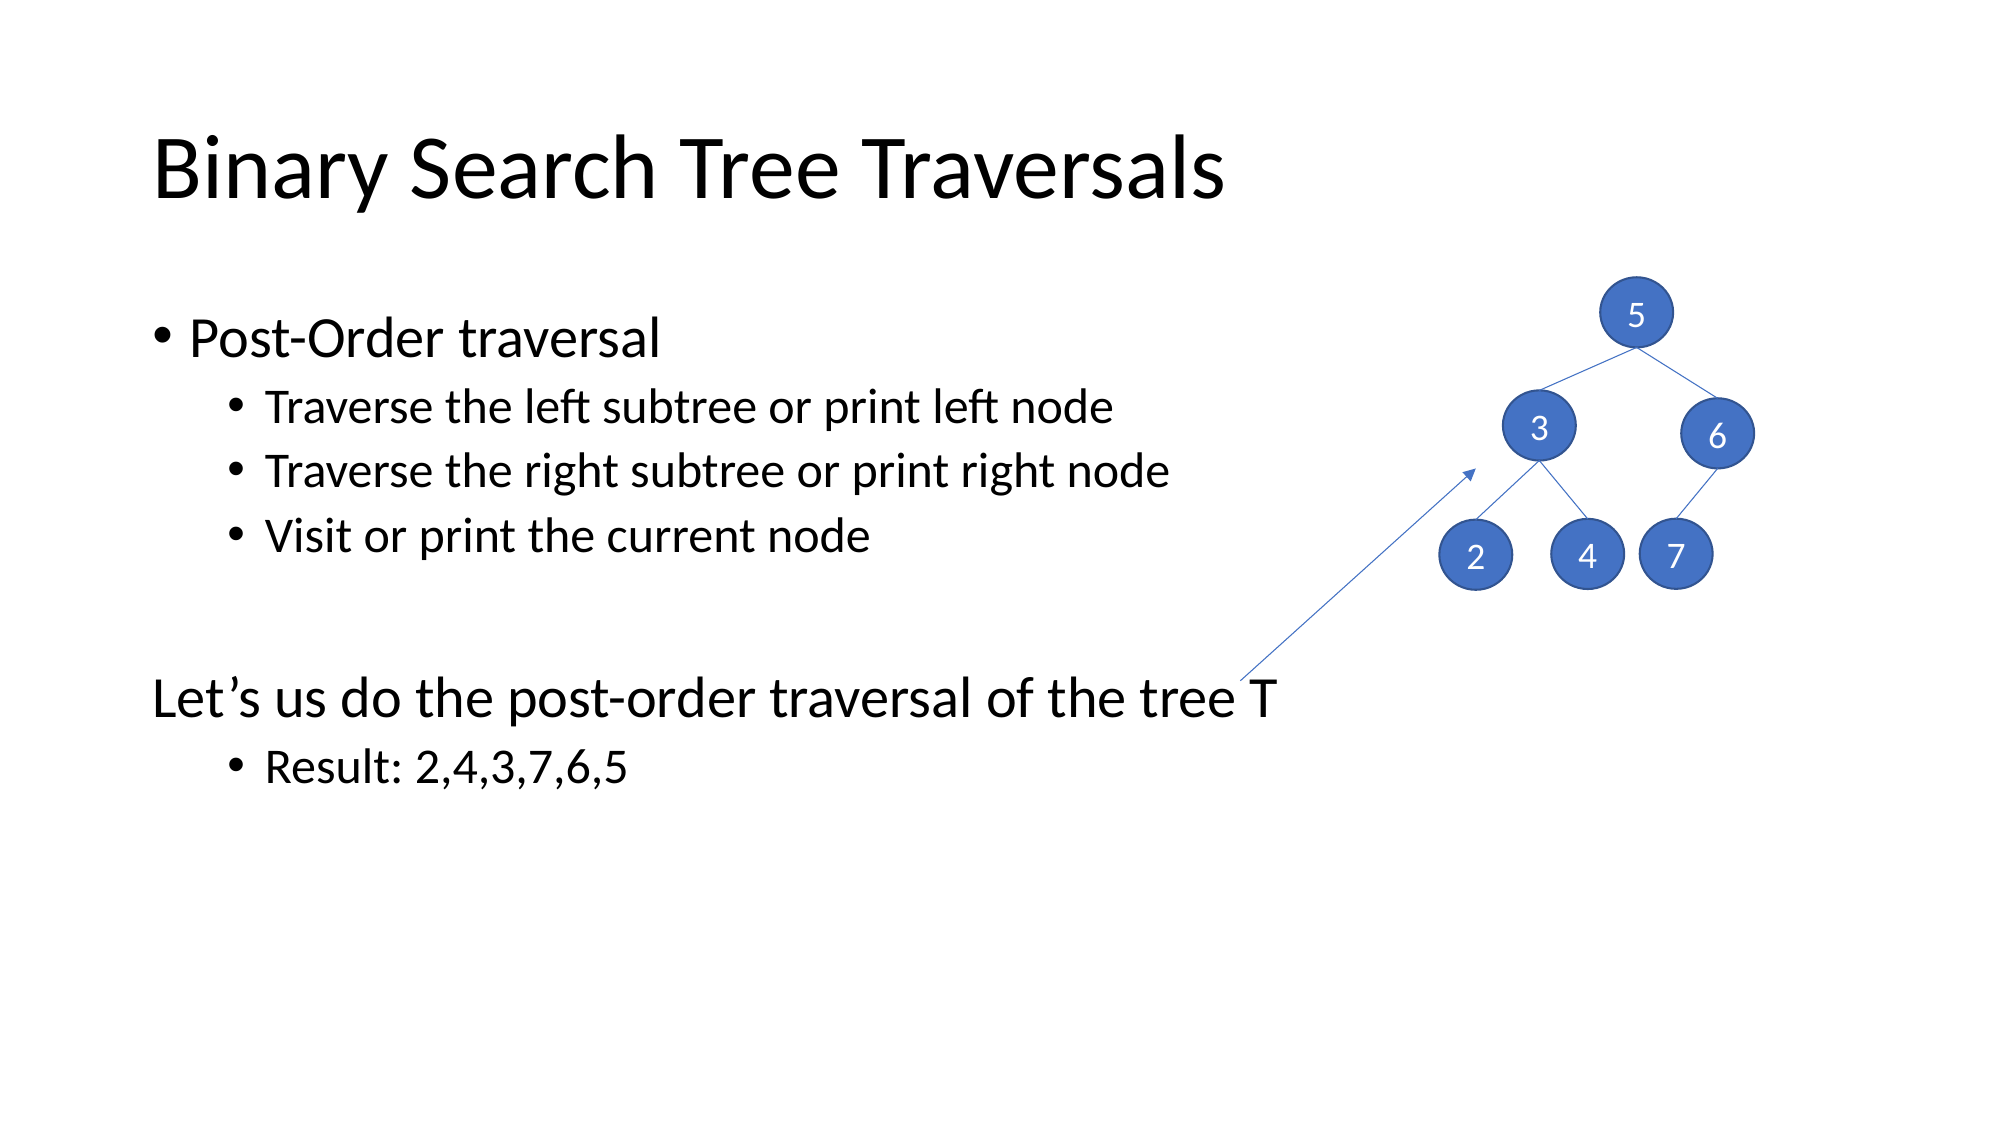

# Binary Search Tree Traversals
5
Post-Order traversal
Traverse the left subtree or print left node
Traverse the right subtree or print right node
Visit or print the current node

Let’s us do the post-order traversal of the tree T
Result: 2,4,3,7,6,5
3
6
7
4
2